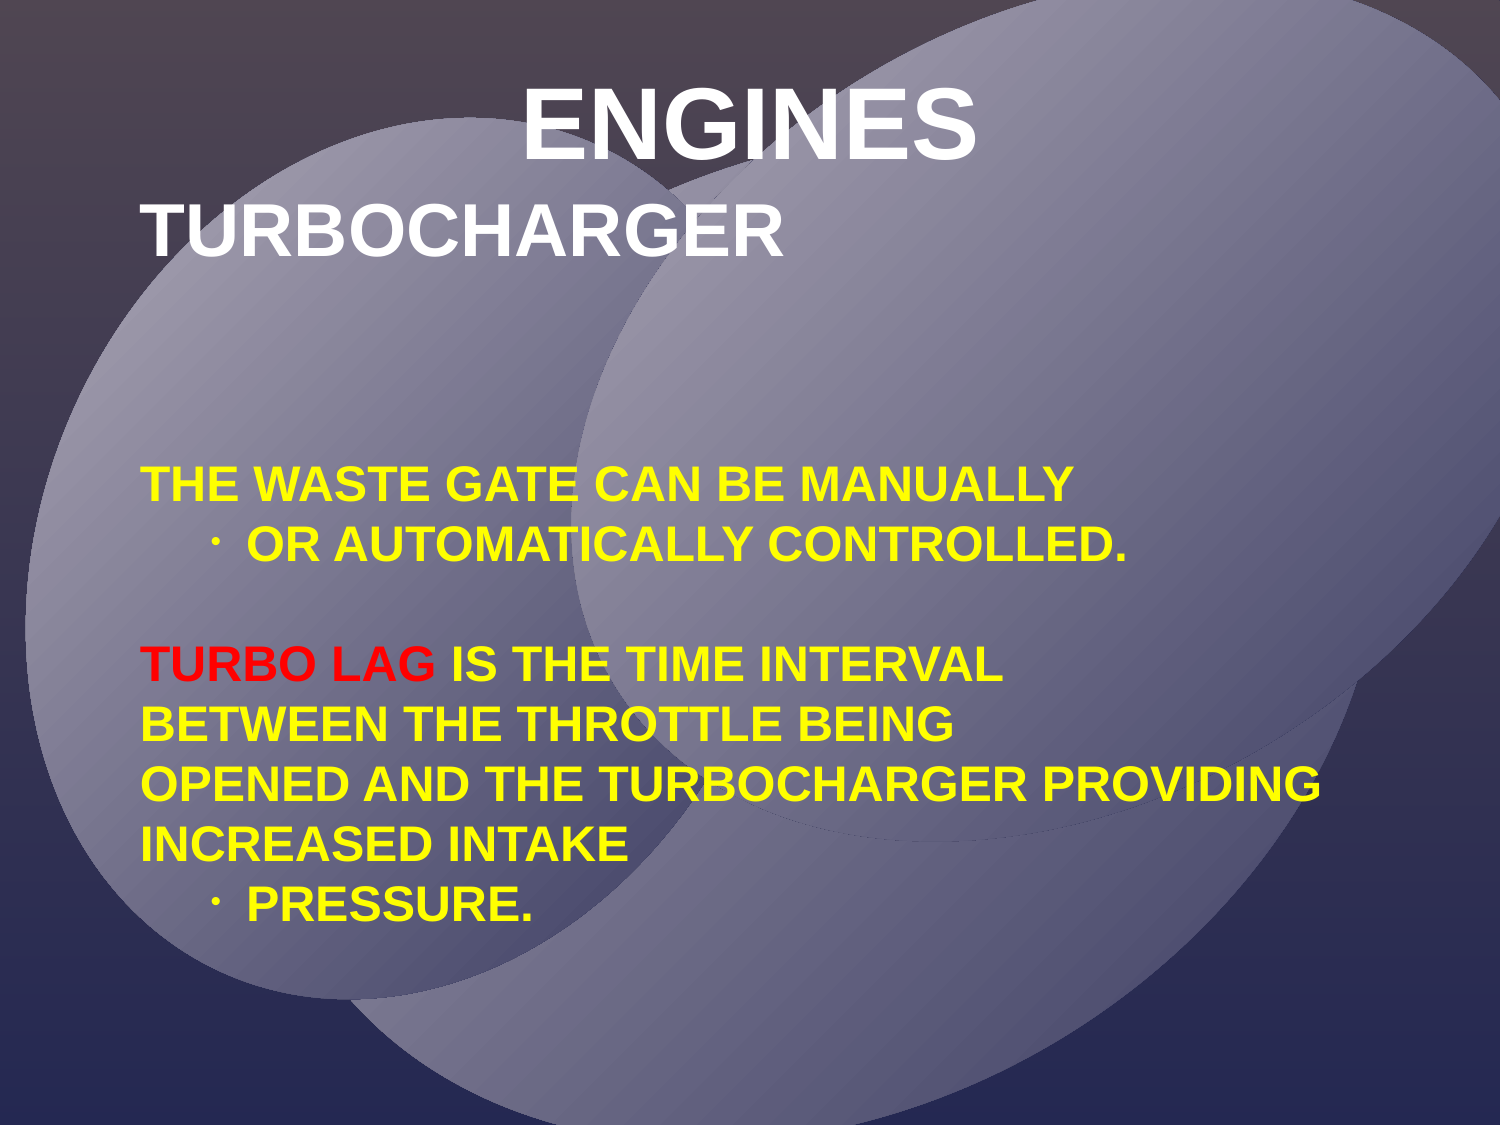

ENGINES
TURBOCHARGER

THE WASTE GATE CAN BE MANUALLY
OR AUTOMATICALLY CONTROLLED.

TURBO LAG IS THE TIME INTERVAL
BETWEEN THE THROTTLE BEING
OPENED AND THE TURBOCHARGER PROVIDING INCREASED INTAKE
PRESSURE.